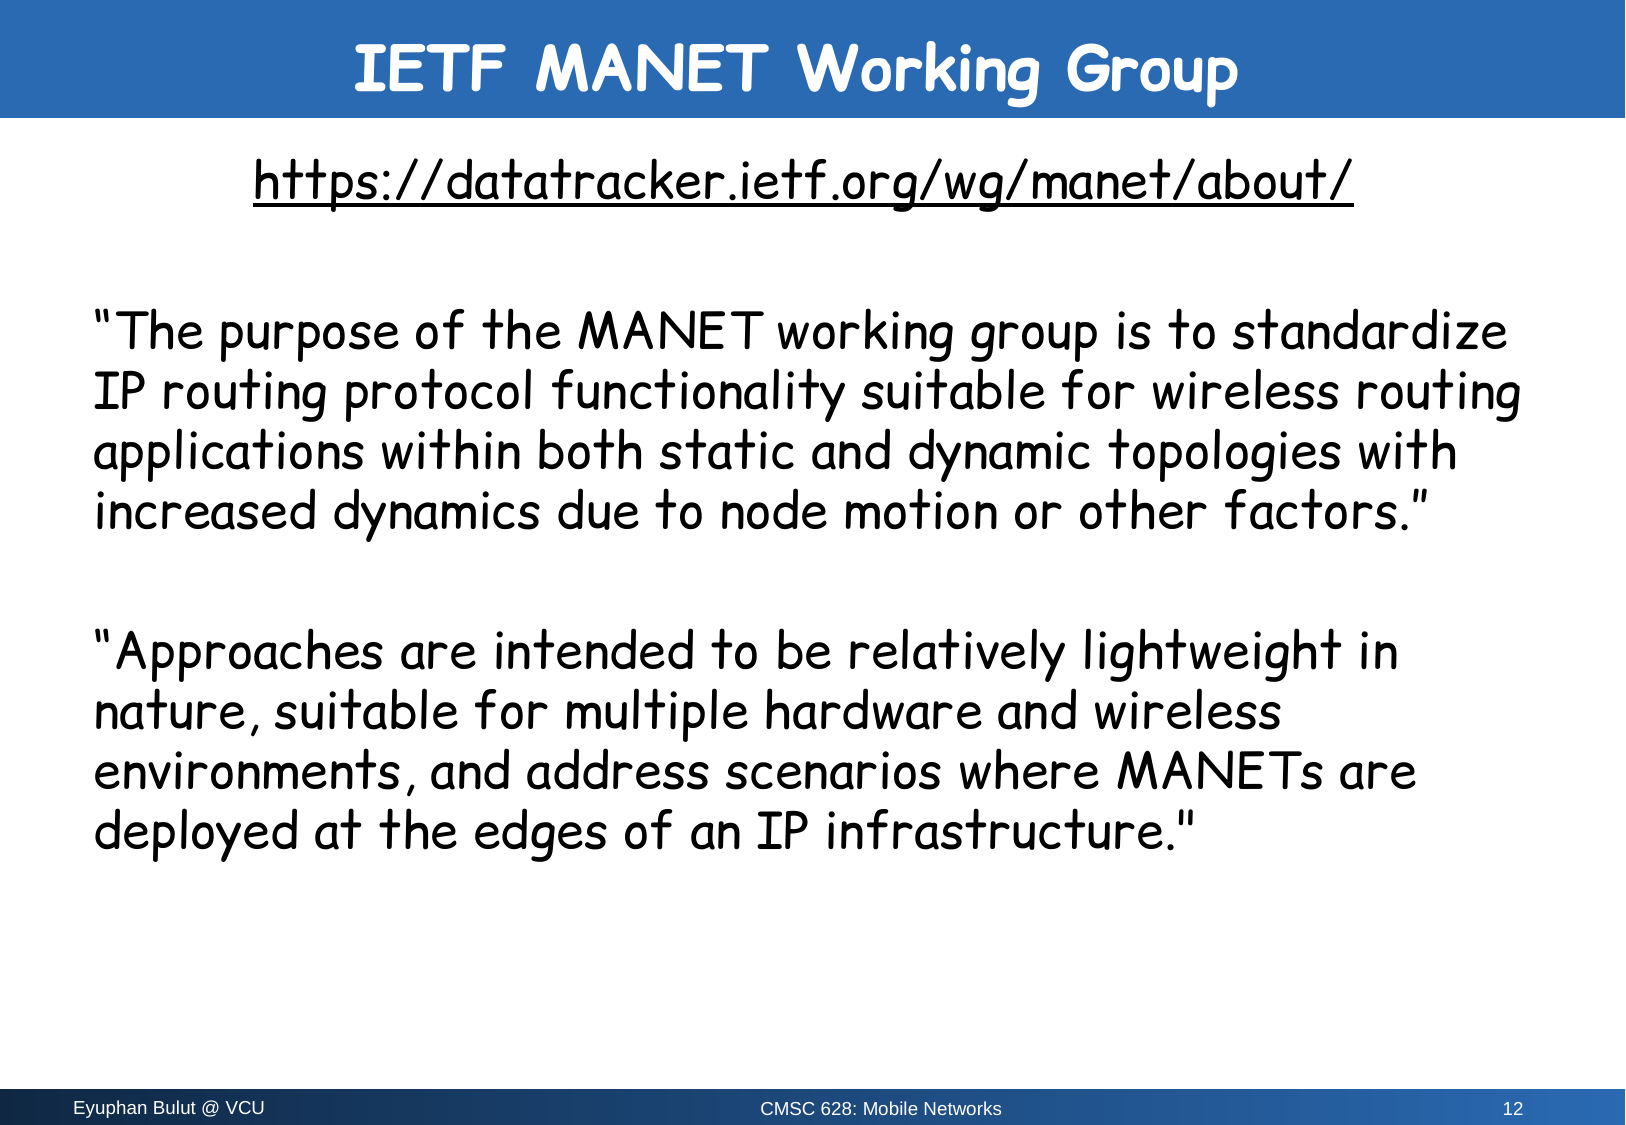

# IETF MANET Working Group
https://datatracker.ietf.org/wg/manet/about/

“The purpose of the MANET working group is to standardize IP routing protocol functionality suitable for wireless routing applications within both static and dynamic topologies with increased dynamics due to node motion or other factors.”

“Approaches are intended to be relatively lightweight in nature, suitable for multiple hardware and wireless environments, and address scenarios where MANETs are deployed at the edges of an IP infrastructure."

12